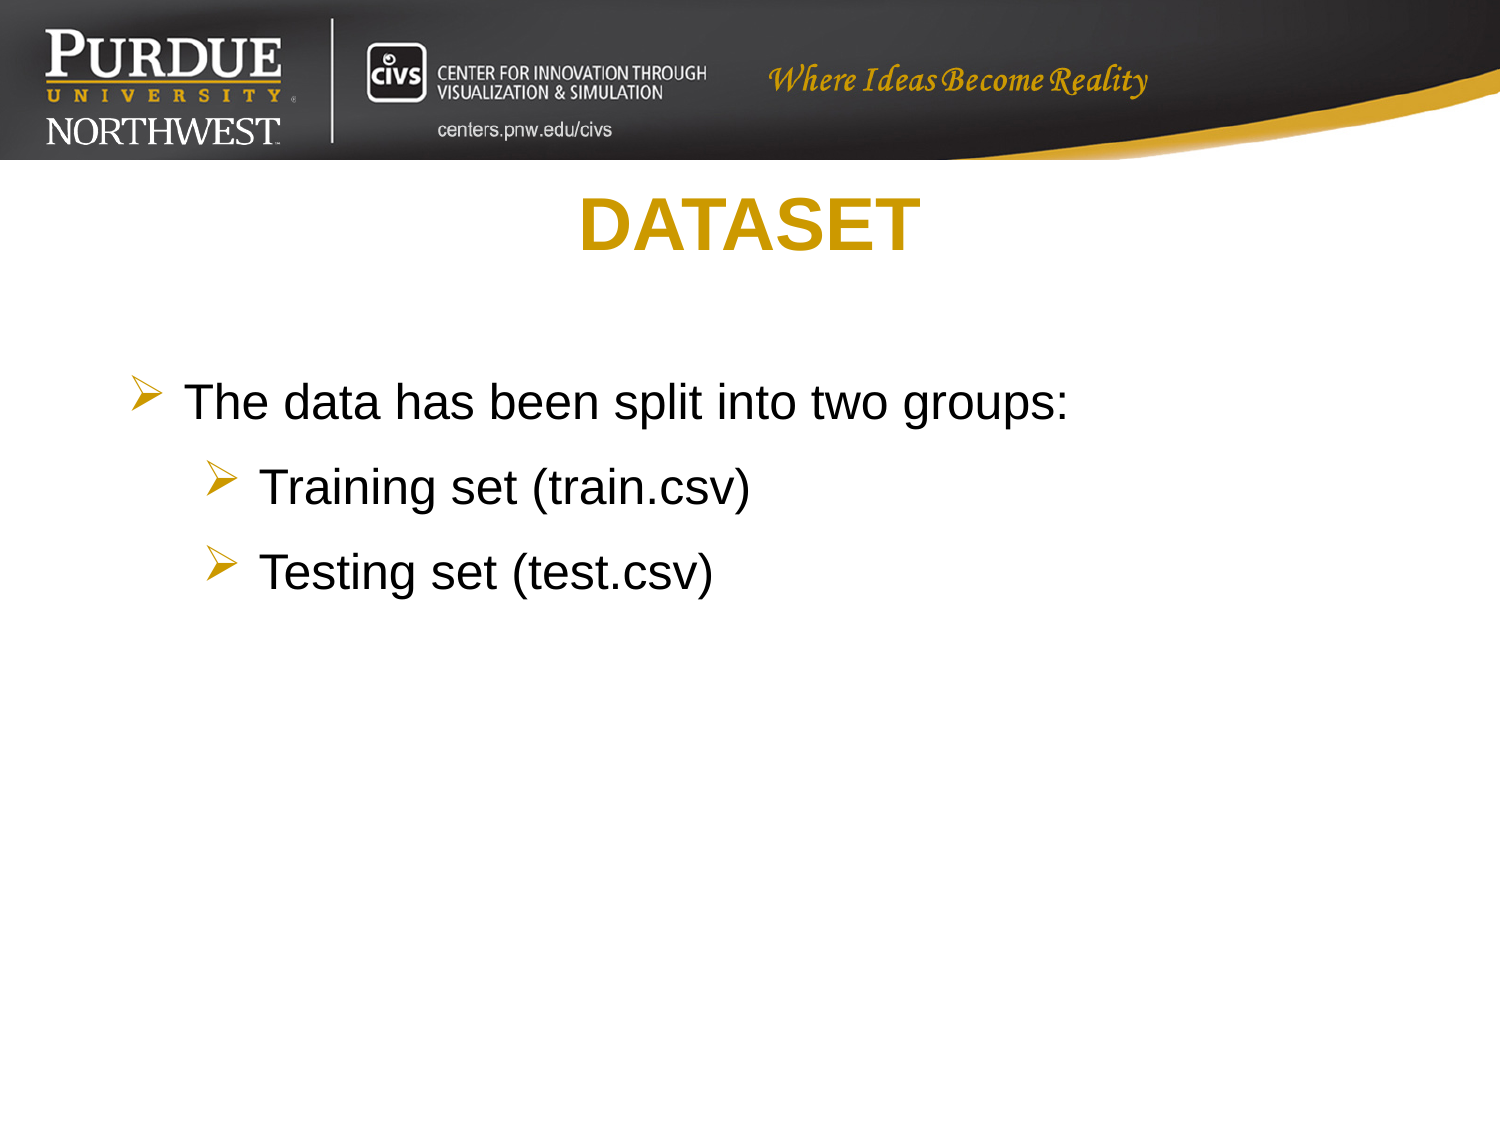

5
DATASET
The data has been split into two groups:
Training set (train.csv)
Testing set (test.csv)